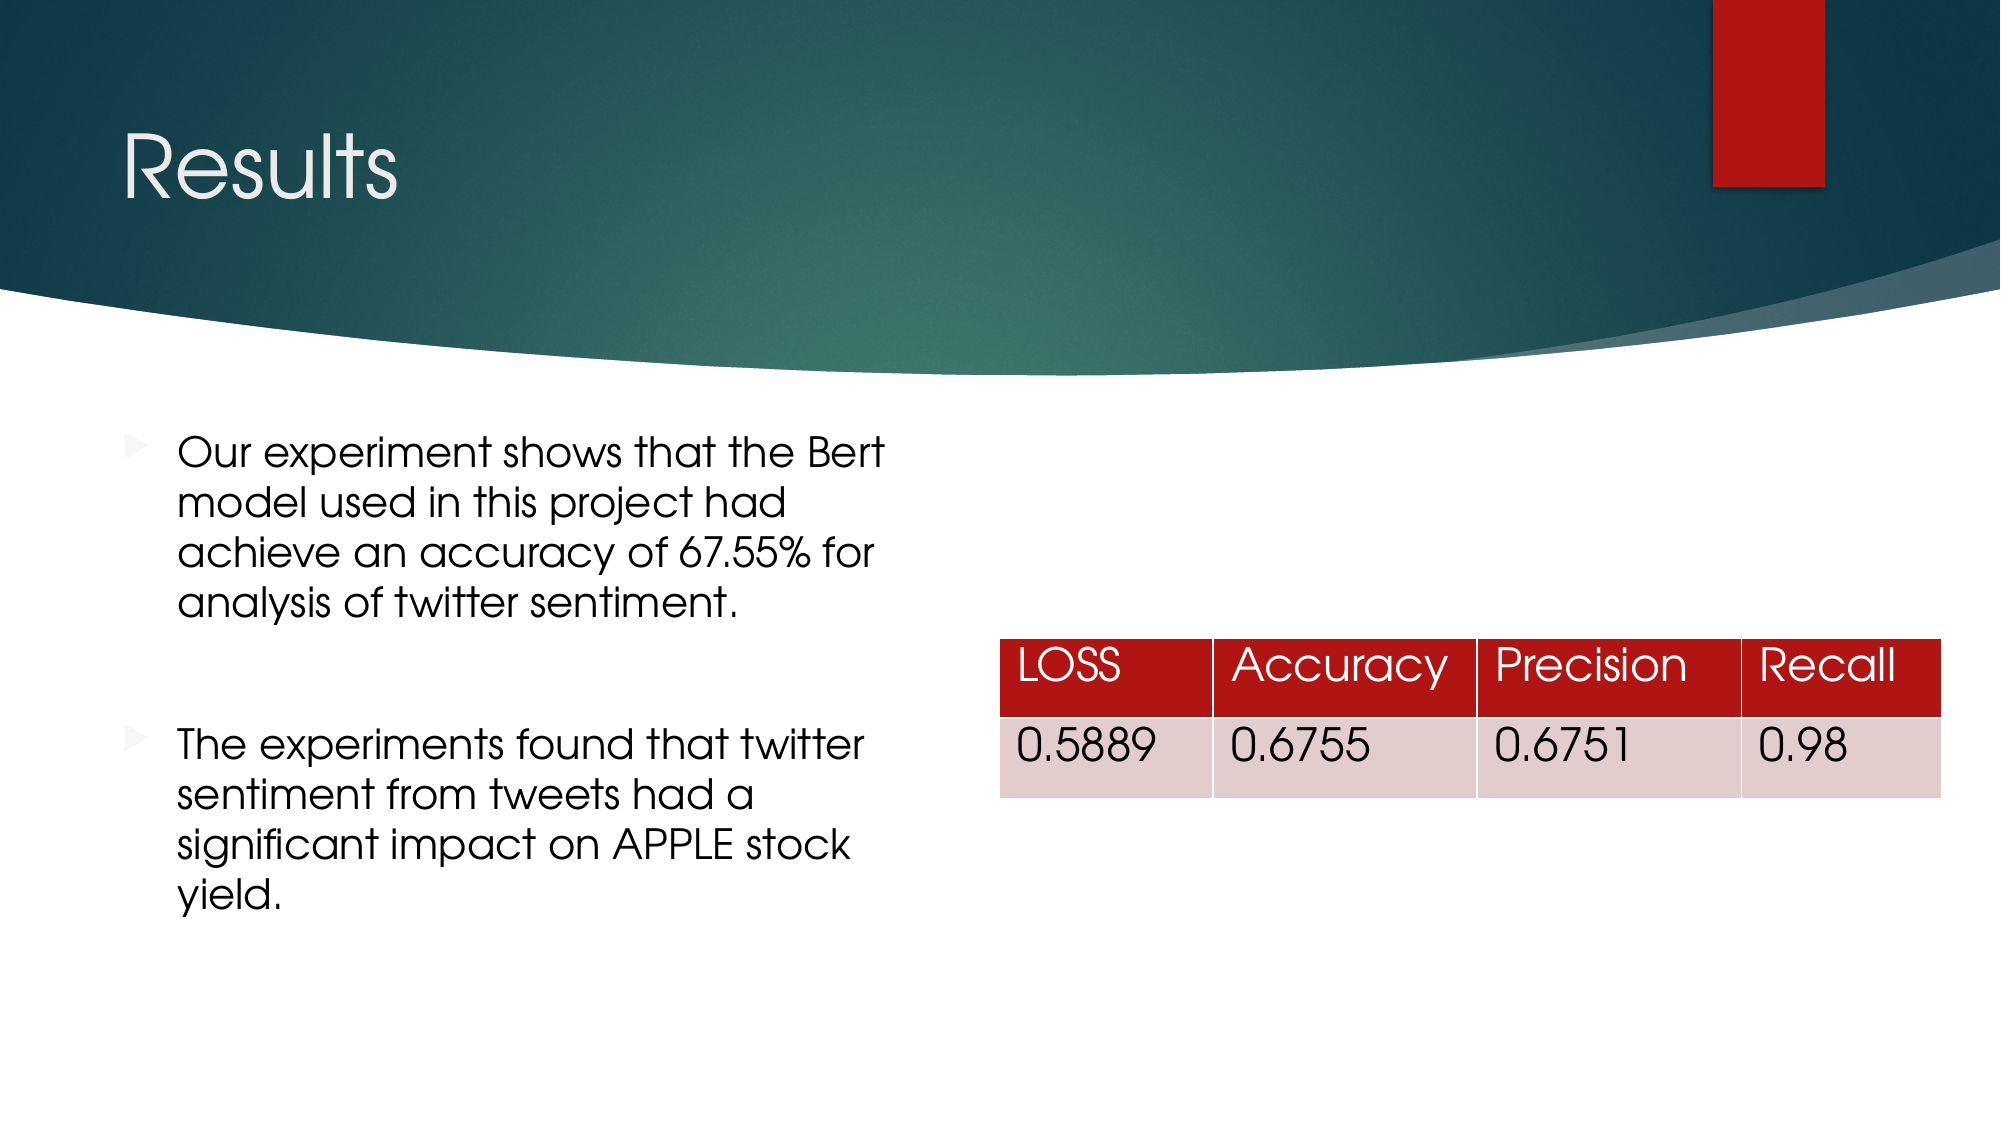

# Results

Our experiment shows that the Bert model used in this project had achieve an accuracy of 67.55% for analysis of twitter sentiment.

The experiments found that twitter sentiment from tweets had a significant impact on APPLE stock yield.
| LOSS | Accuracy | Precision | Recall |
| --- | --- | --- | --- |
| 0.5889 | 0.6755 | 0.6751 | 0.98 |